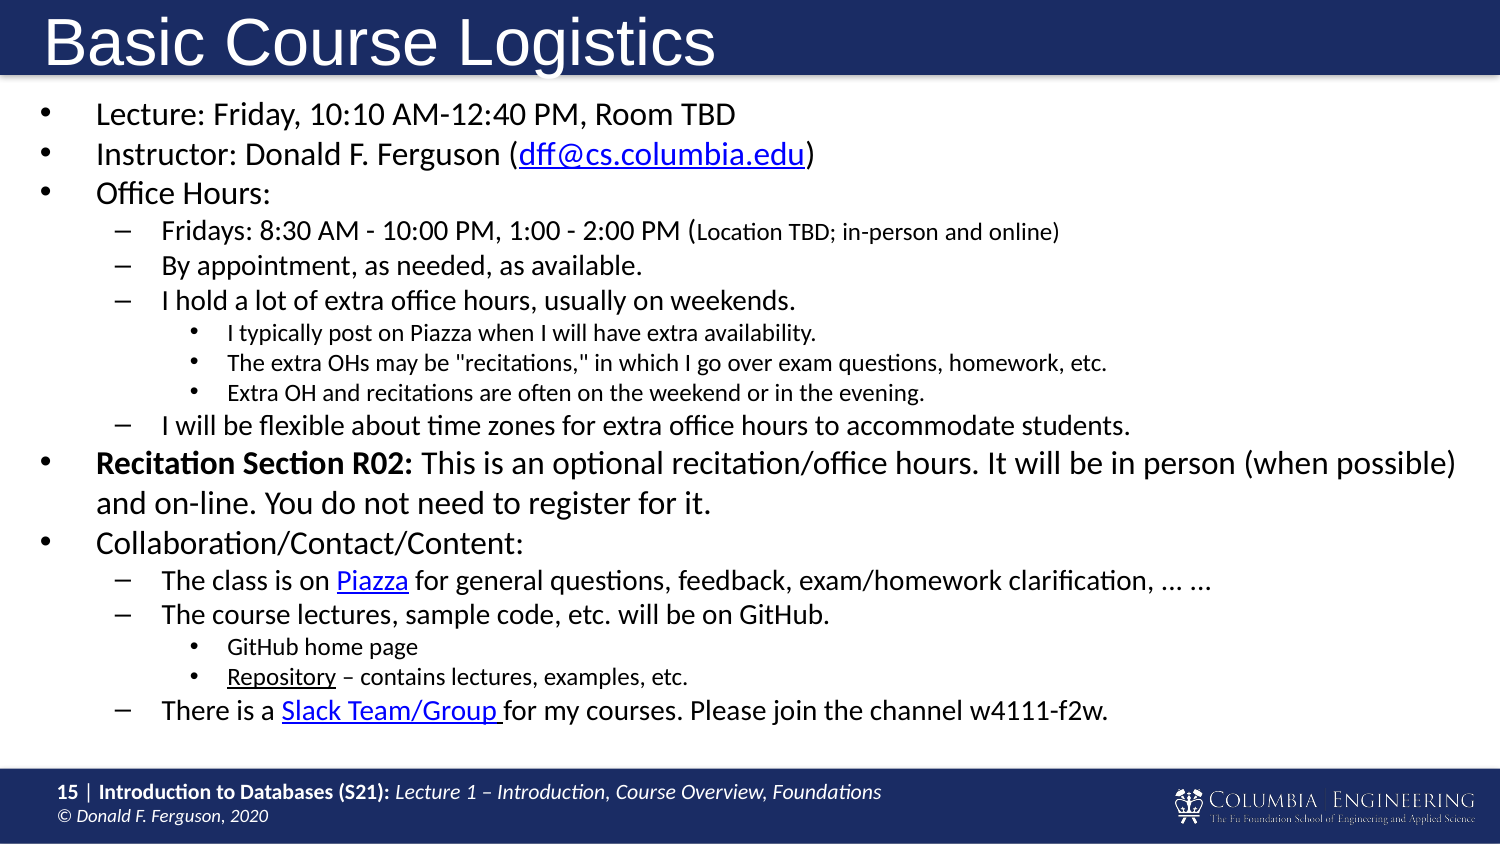

# Basic Course Logistics
Lecture: Friday, 10:10 AM-12:40 PM, Room TBD
Instructor: Donald F. Ferguson (dff@cs.columbia.edu)
Office Hours:
Fridays: 8:30 AM - 10:00 PM, 1:00 - 2:00 PM (Location TBD; in-person and online)
By appointment, as needed, as available.
I hold a lot of extra office hours, usually on weekends.
I typically post on Piazza when I will have extra availability.
The extra OHs may be "recitations," in which I go over exam questions, homework, etc.
Extra OH and recitations are often on the weekend or in the evening.
I will be flexible about time zones for extra office hours to accommodate students.
Recitation Section R02: This is an optional recitation/office hours. It will be in person (when possible) and on-line. You do not need to register for it.
Collaboration/Contact/Content:
The class is on Piazza for general questions, feedback, exam/homework clarification, ... ...
The course lectures, sample code, etc. will be on GitHub.
GitHub home page
Repository – contains lectures, examples, etc.
There is a Slack Team/Group for my courses. Please join the channel w4111-f2w.